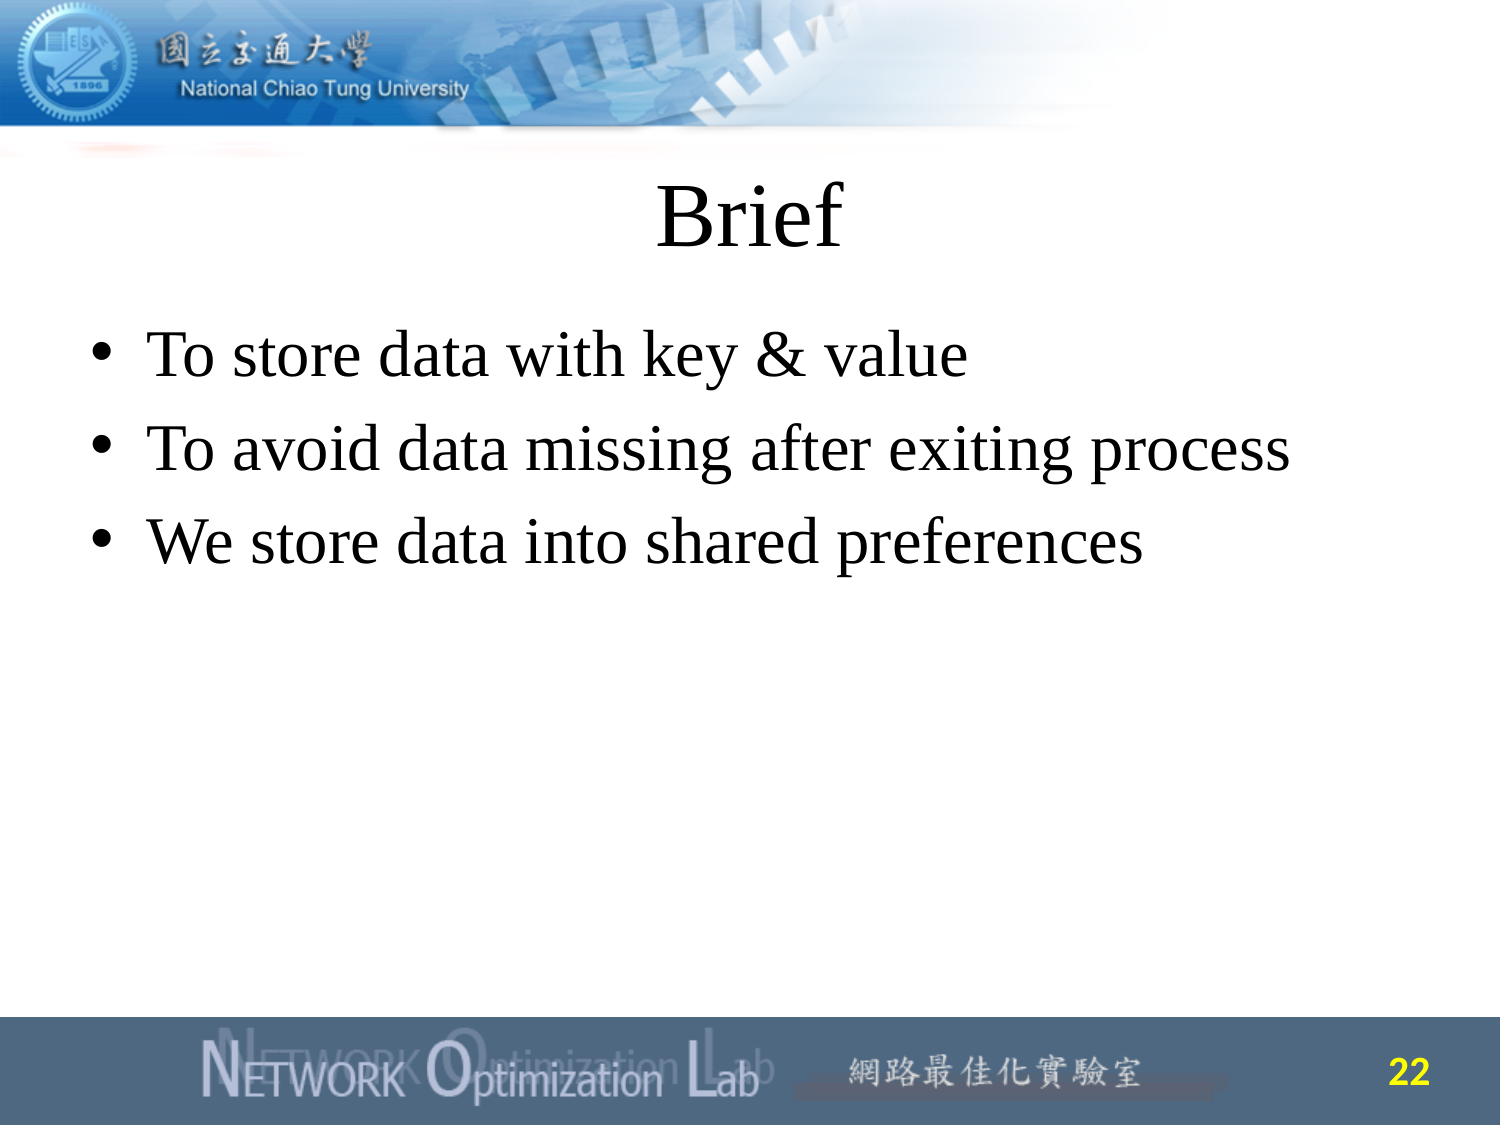

# Brief
To store data with key & value
To avoid data missing after exiting process
We store data into shared preferences